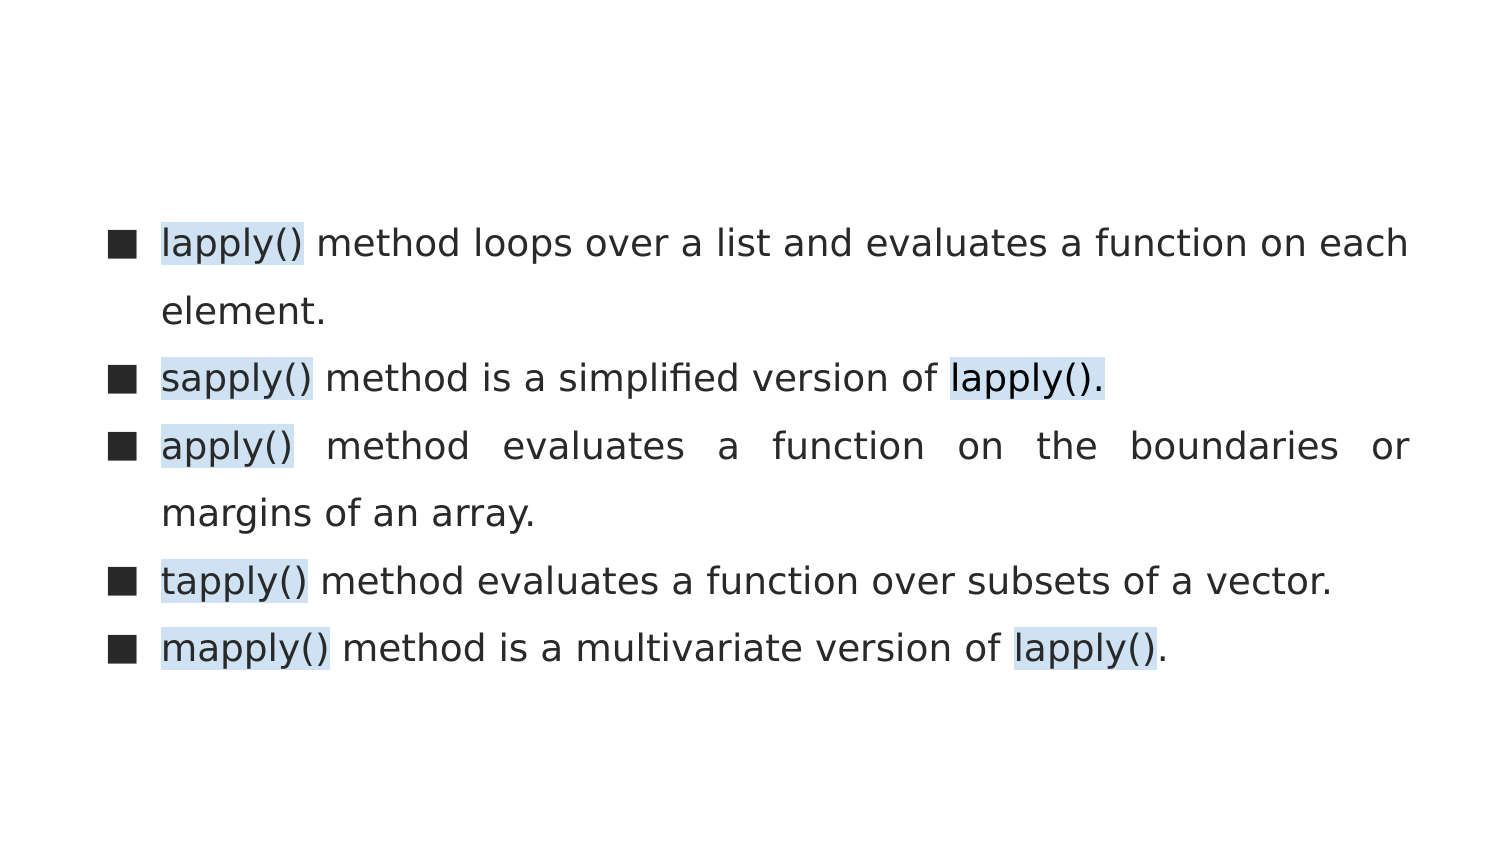

lapply() method loops over a list and evaluates a function on each element.
sapply() method is a simplified version of lapply().
apply() method evaluates a function on the boundaries or margins of an array.
tapply() method evaluates a function over subsets of a vector.
mapply() method is a multivariate version of lapply().